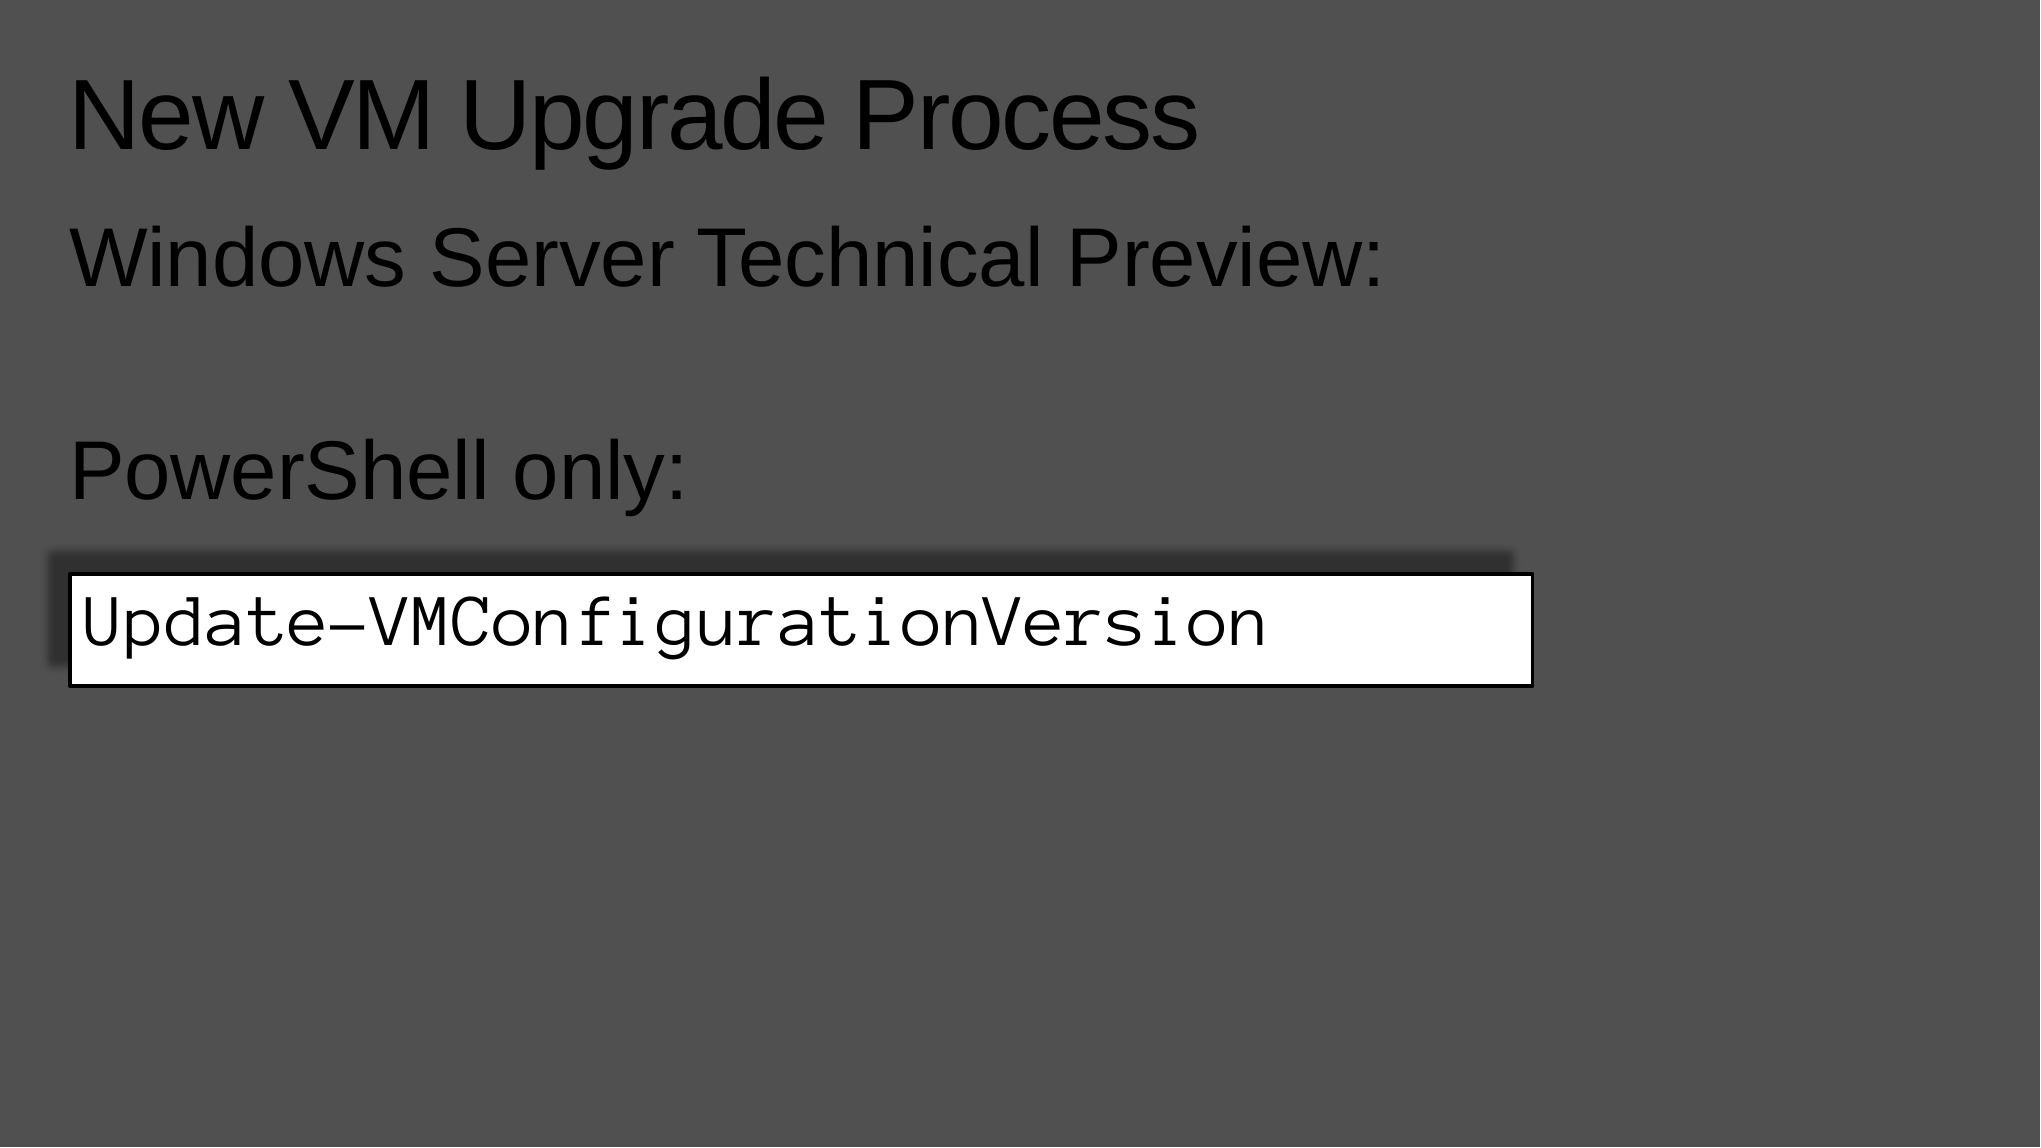

# New VM Upgrade Process
Windows Server Technical Preview:

PowerShell only:
Update-VMConfigurationVersion